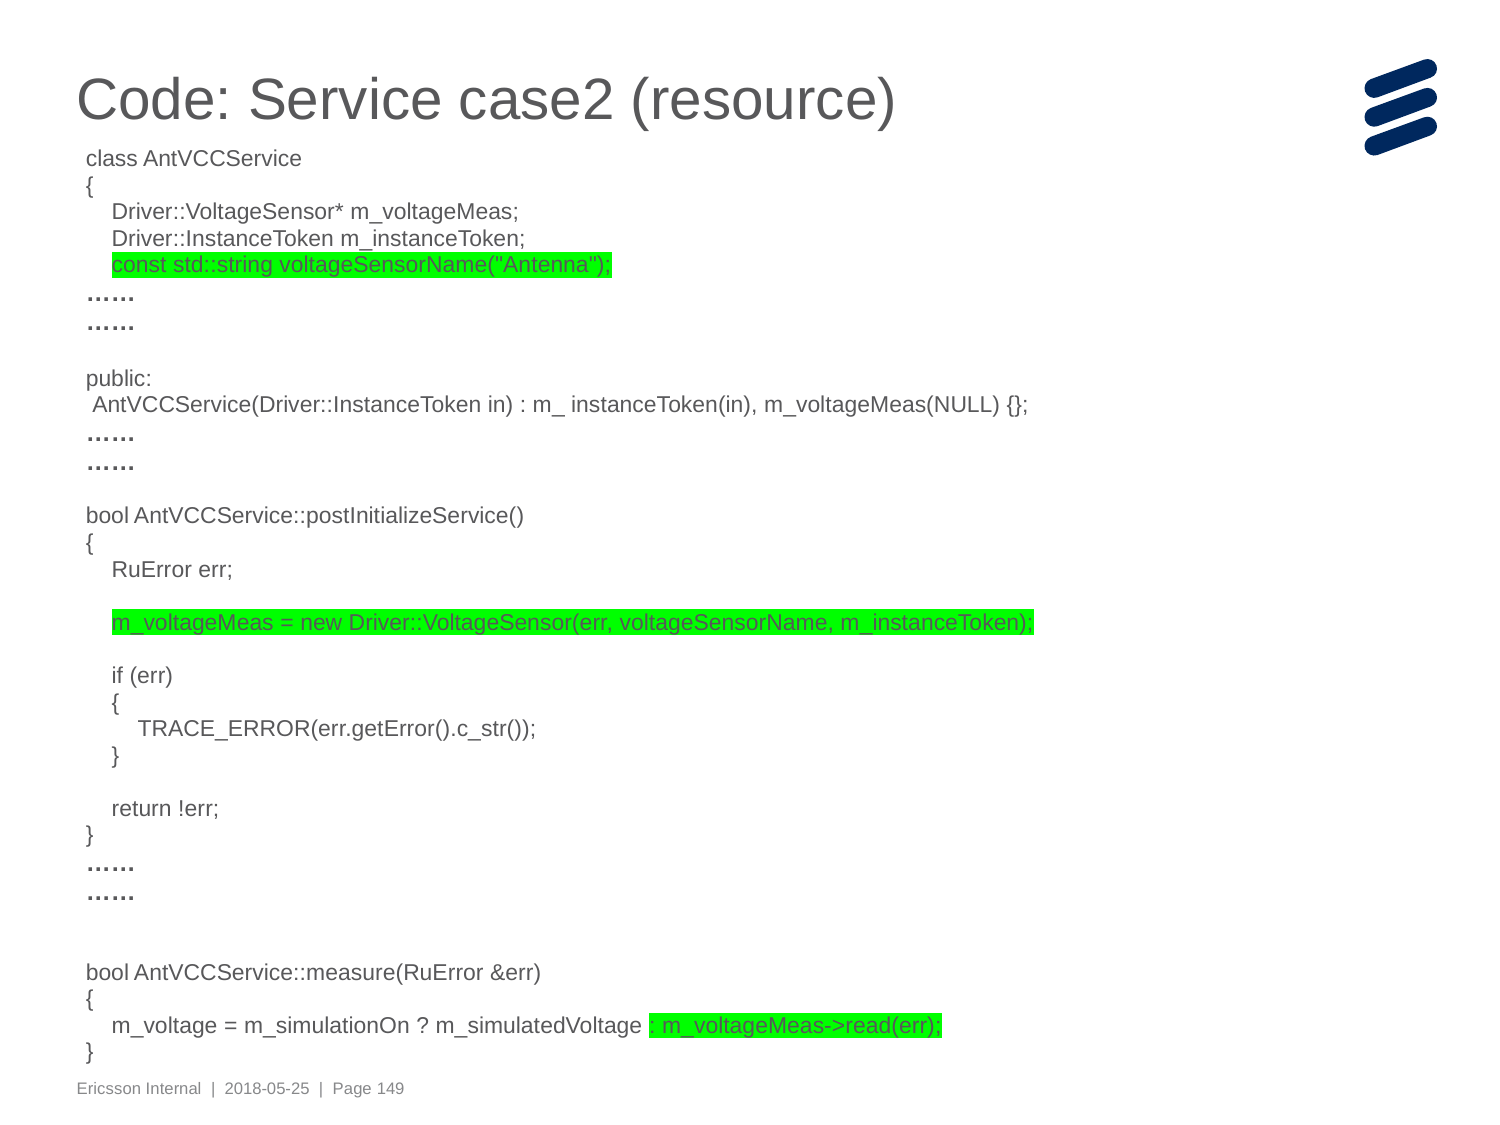

# Code: Service case2 (resource)
class AntVCCService
{
    Driver::VoltageSensor* m_voltageMeas;
    Driver::InstanceToken m_instanceToken;
    const std::string voltageSensorName("Antenna");
……
……

public:
 AntVCCService(Driver::InstanceToken in) : m_ instanceToken(in), m_voltageMeas(NULL) {};
……
……

bool AntVCCService::postInitializeService()
{
    RuError err;

    m_voltageMeas = new Driver::VoltageSensor(err, voltageSensorName, m_instanceToken);

    if (err)
    {
        TRACE_ERROR(err.getError().c_str());
    }

    return !err;
}
……
……

bool AntVCCService::measure(RuError &err)
{
    m_voltage = m_simulationOn ? m_simulatedVoltage : m_voltageMeas->read(err);
}